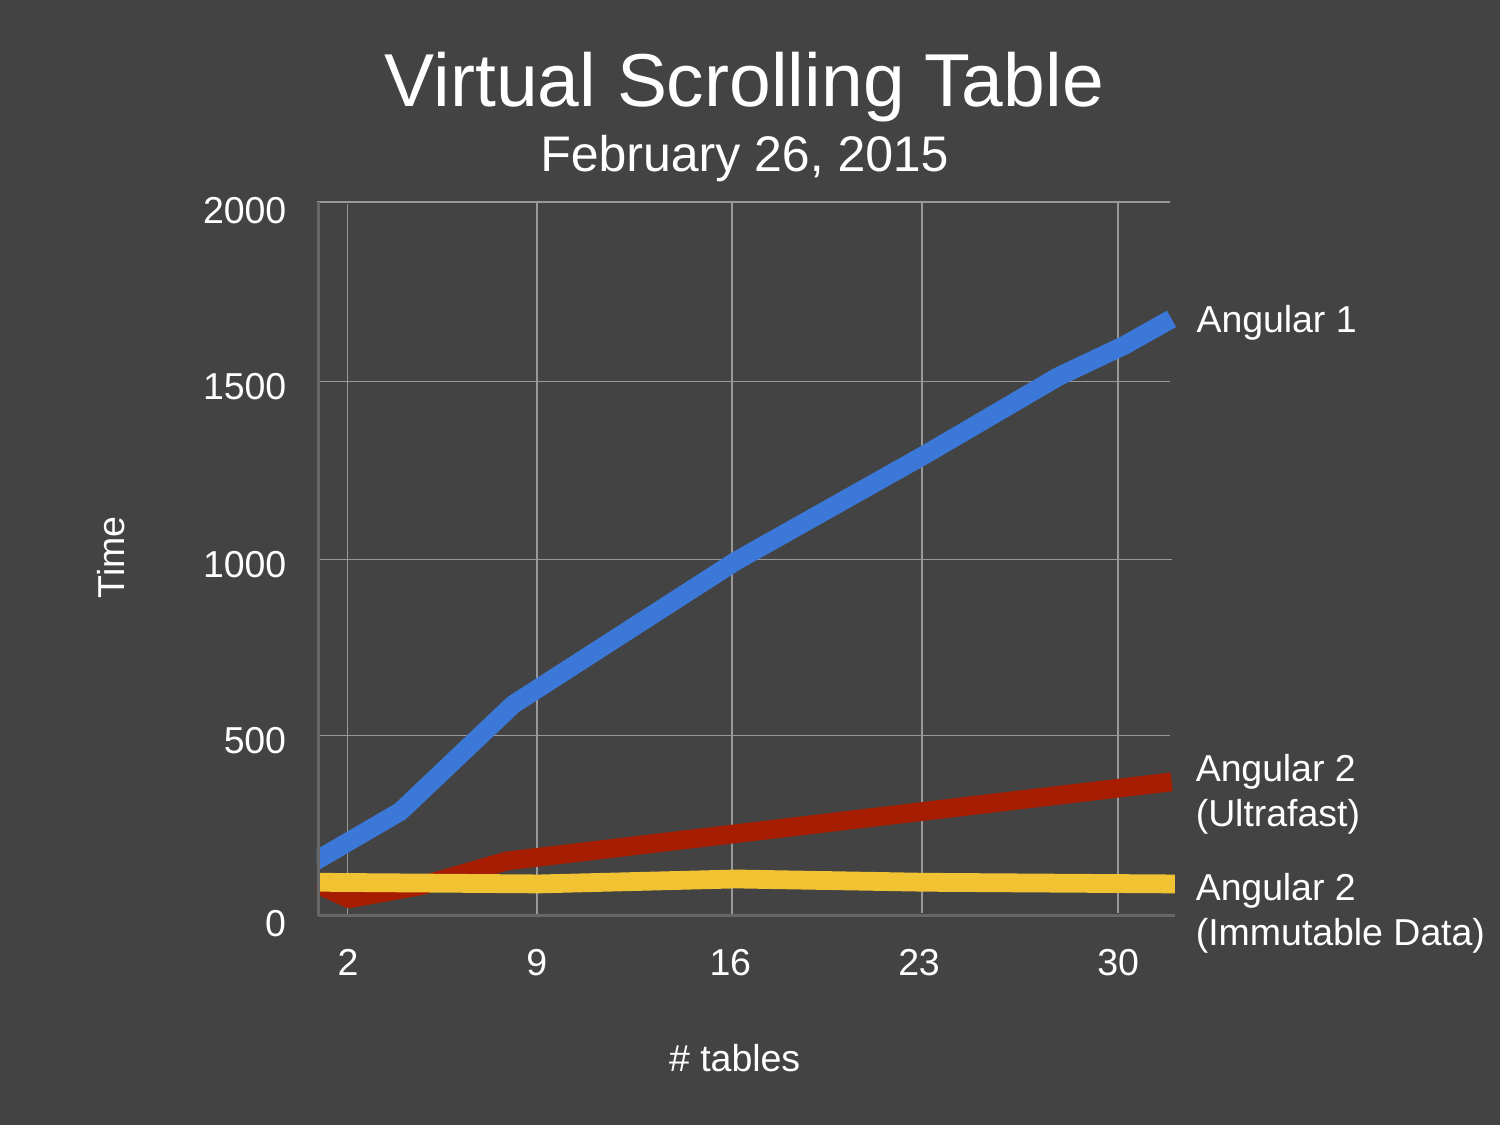

# Virtual Scrolling Table
February 26, 2015
2000

Angular 1

1500
Time
1000
500
Angular 2
(Ultrafast)

Angular 2
(Immutable Data)

0
2
9
16
23
30
# tables